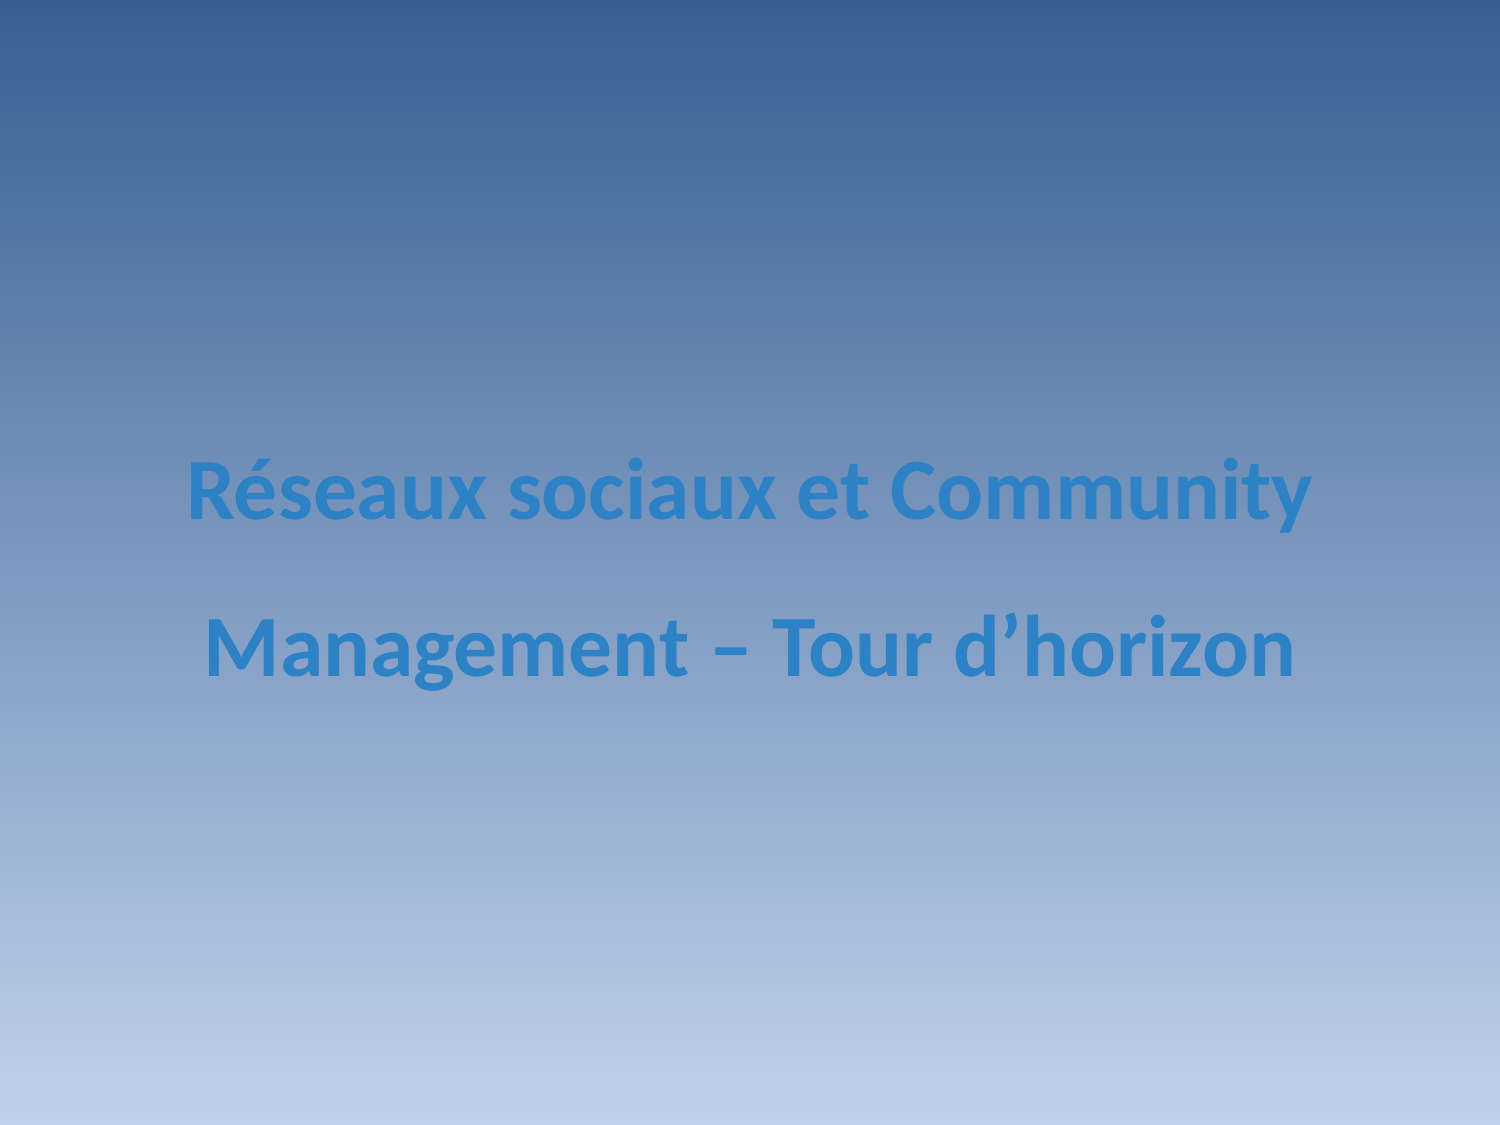

Réseaux sociaux et Community Management – Tour d’horizon